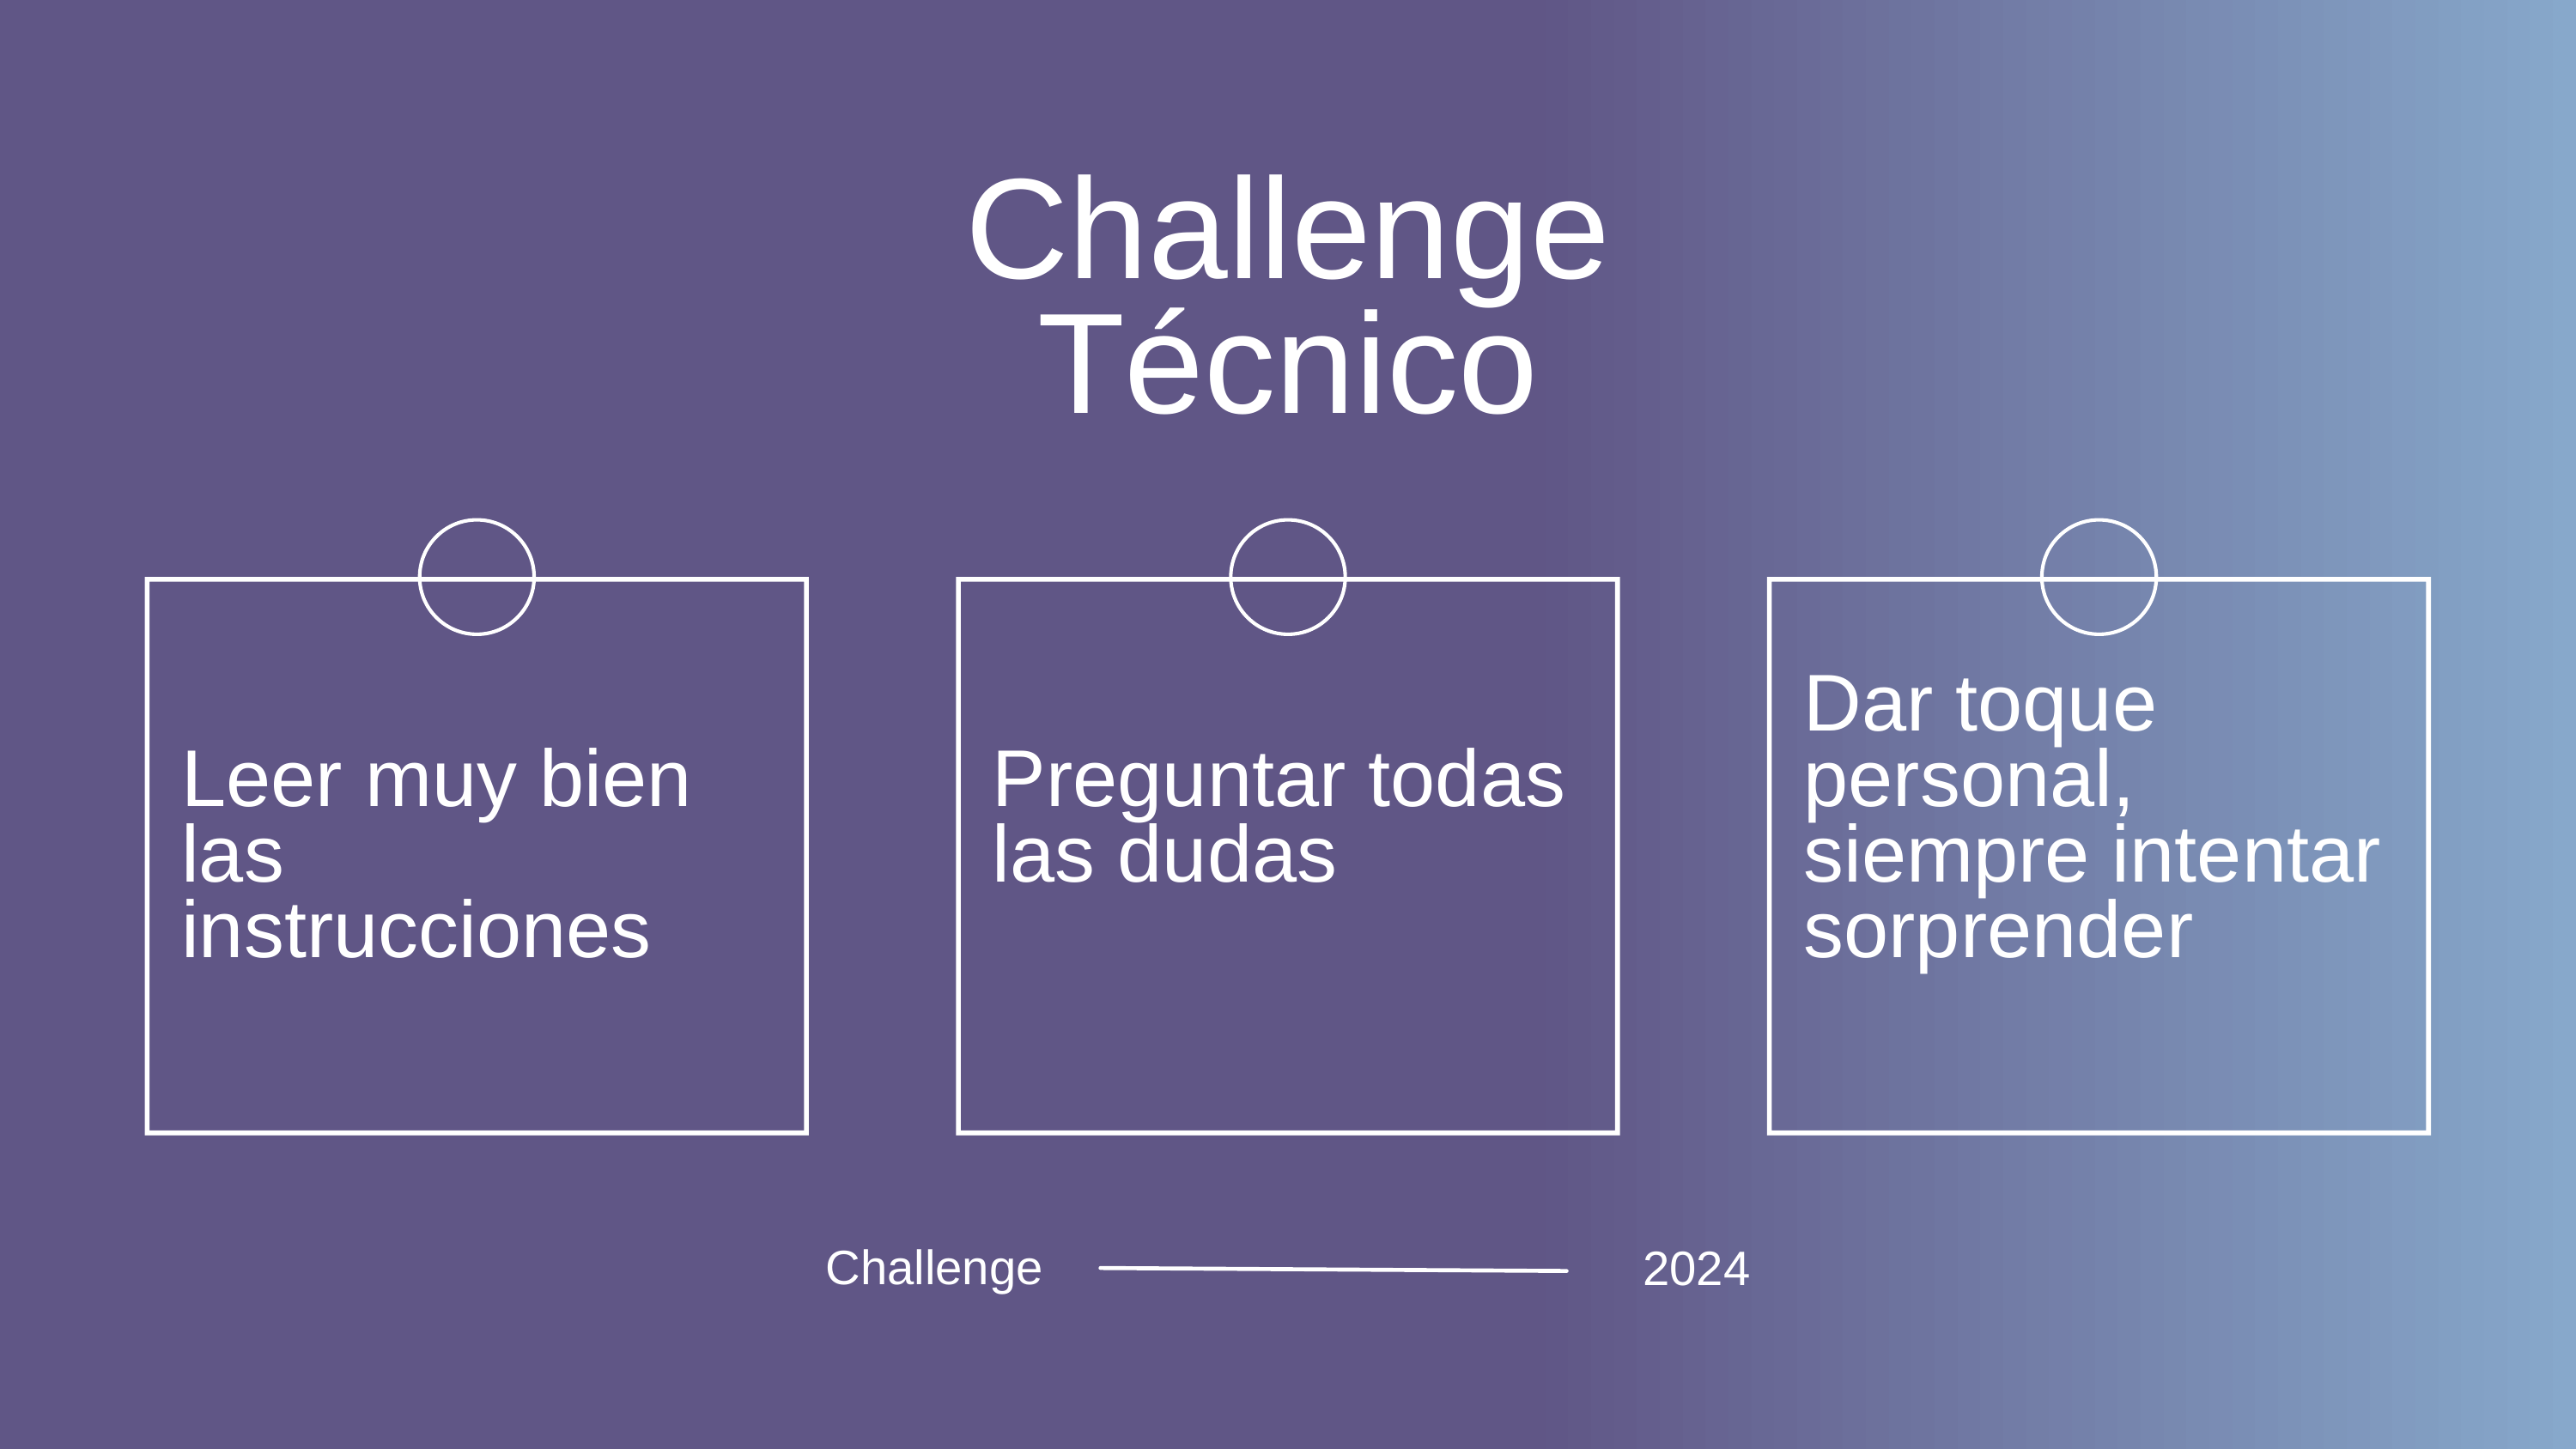

Challenge Técnico

Dar toque personal, siempre intentar sorprender
Leer muy bien las instrucciones
Preguntar todas las dudas
Challenge
2024